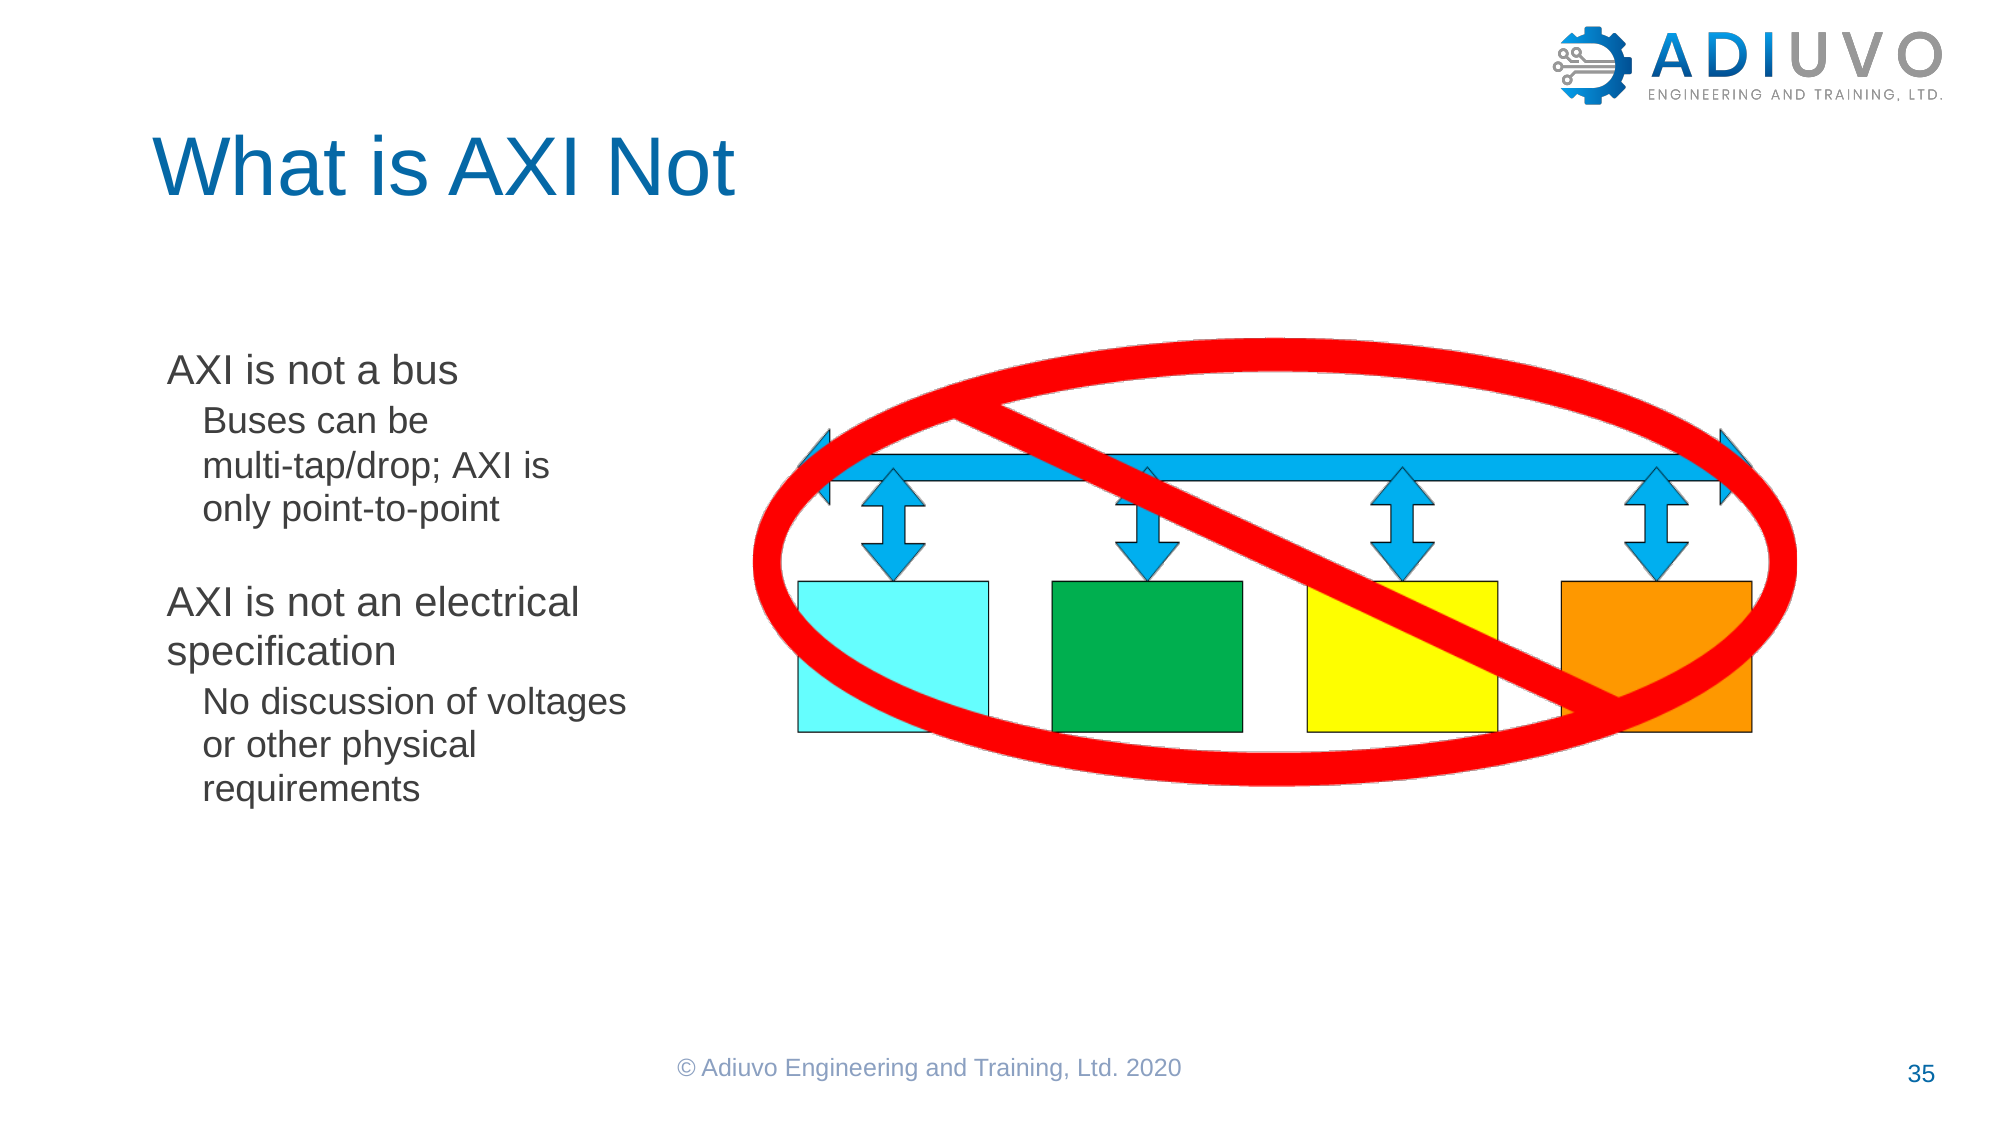

# What is AXI Not

AXI is not a bus
Buses can be
multi-tap/drop; AXI is only point-to-point
AXI is not an electrical specification
No discussion of voltages or other physical requirements
© Adiuvo Engineering and Training, Ltd. 2020
35